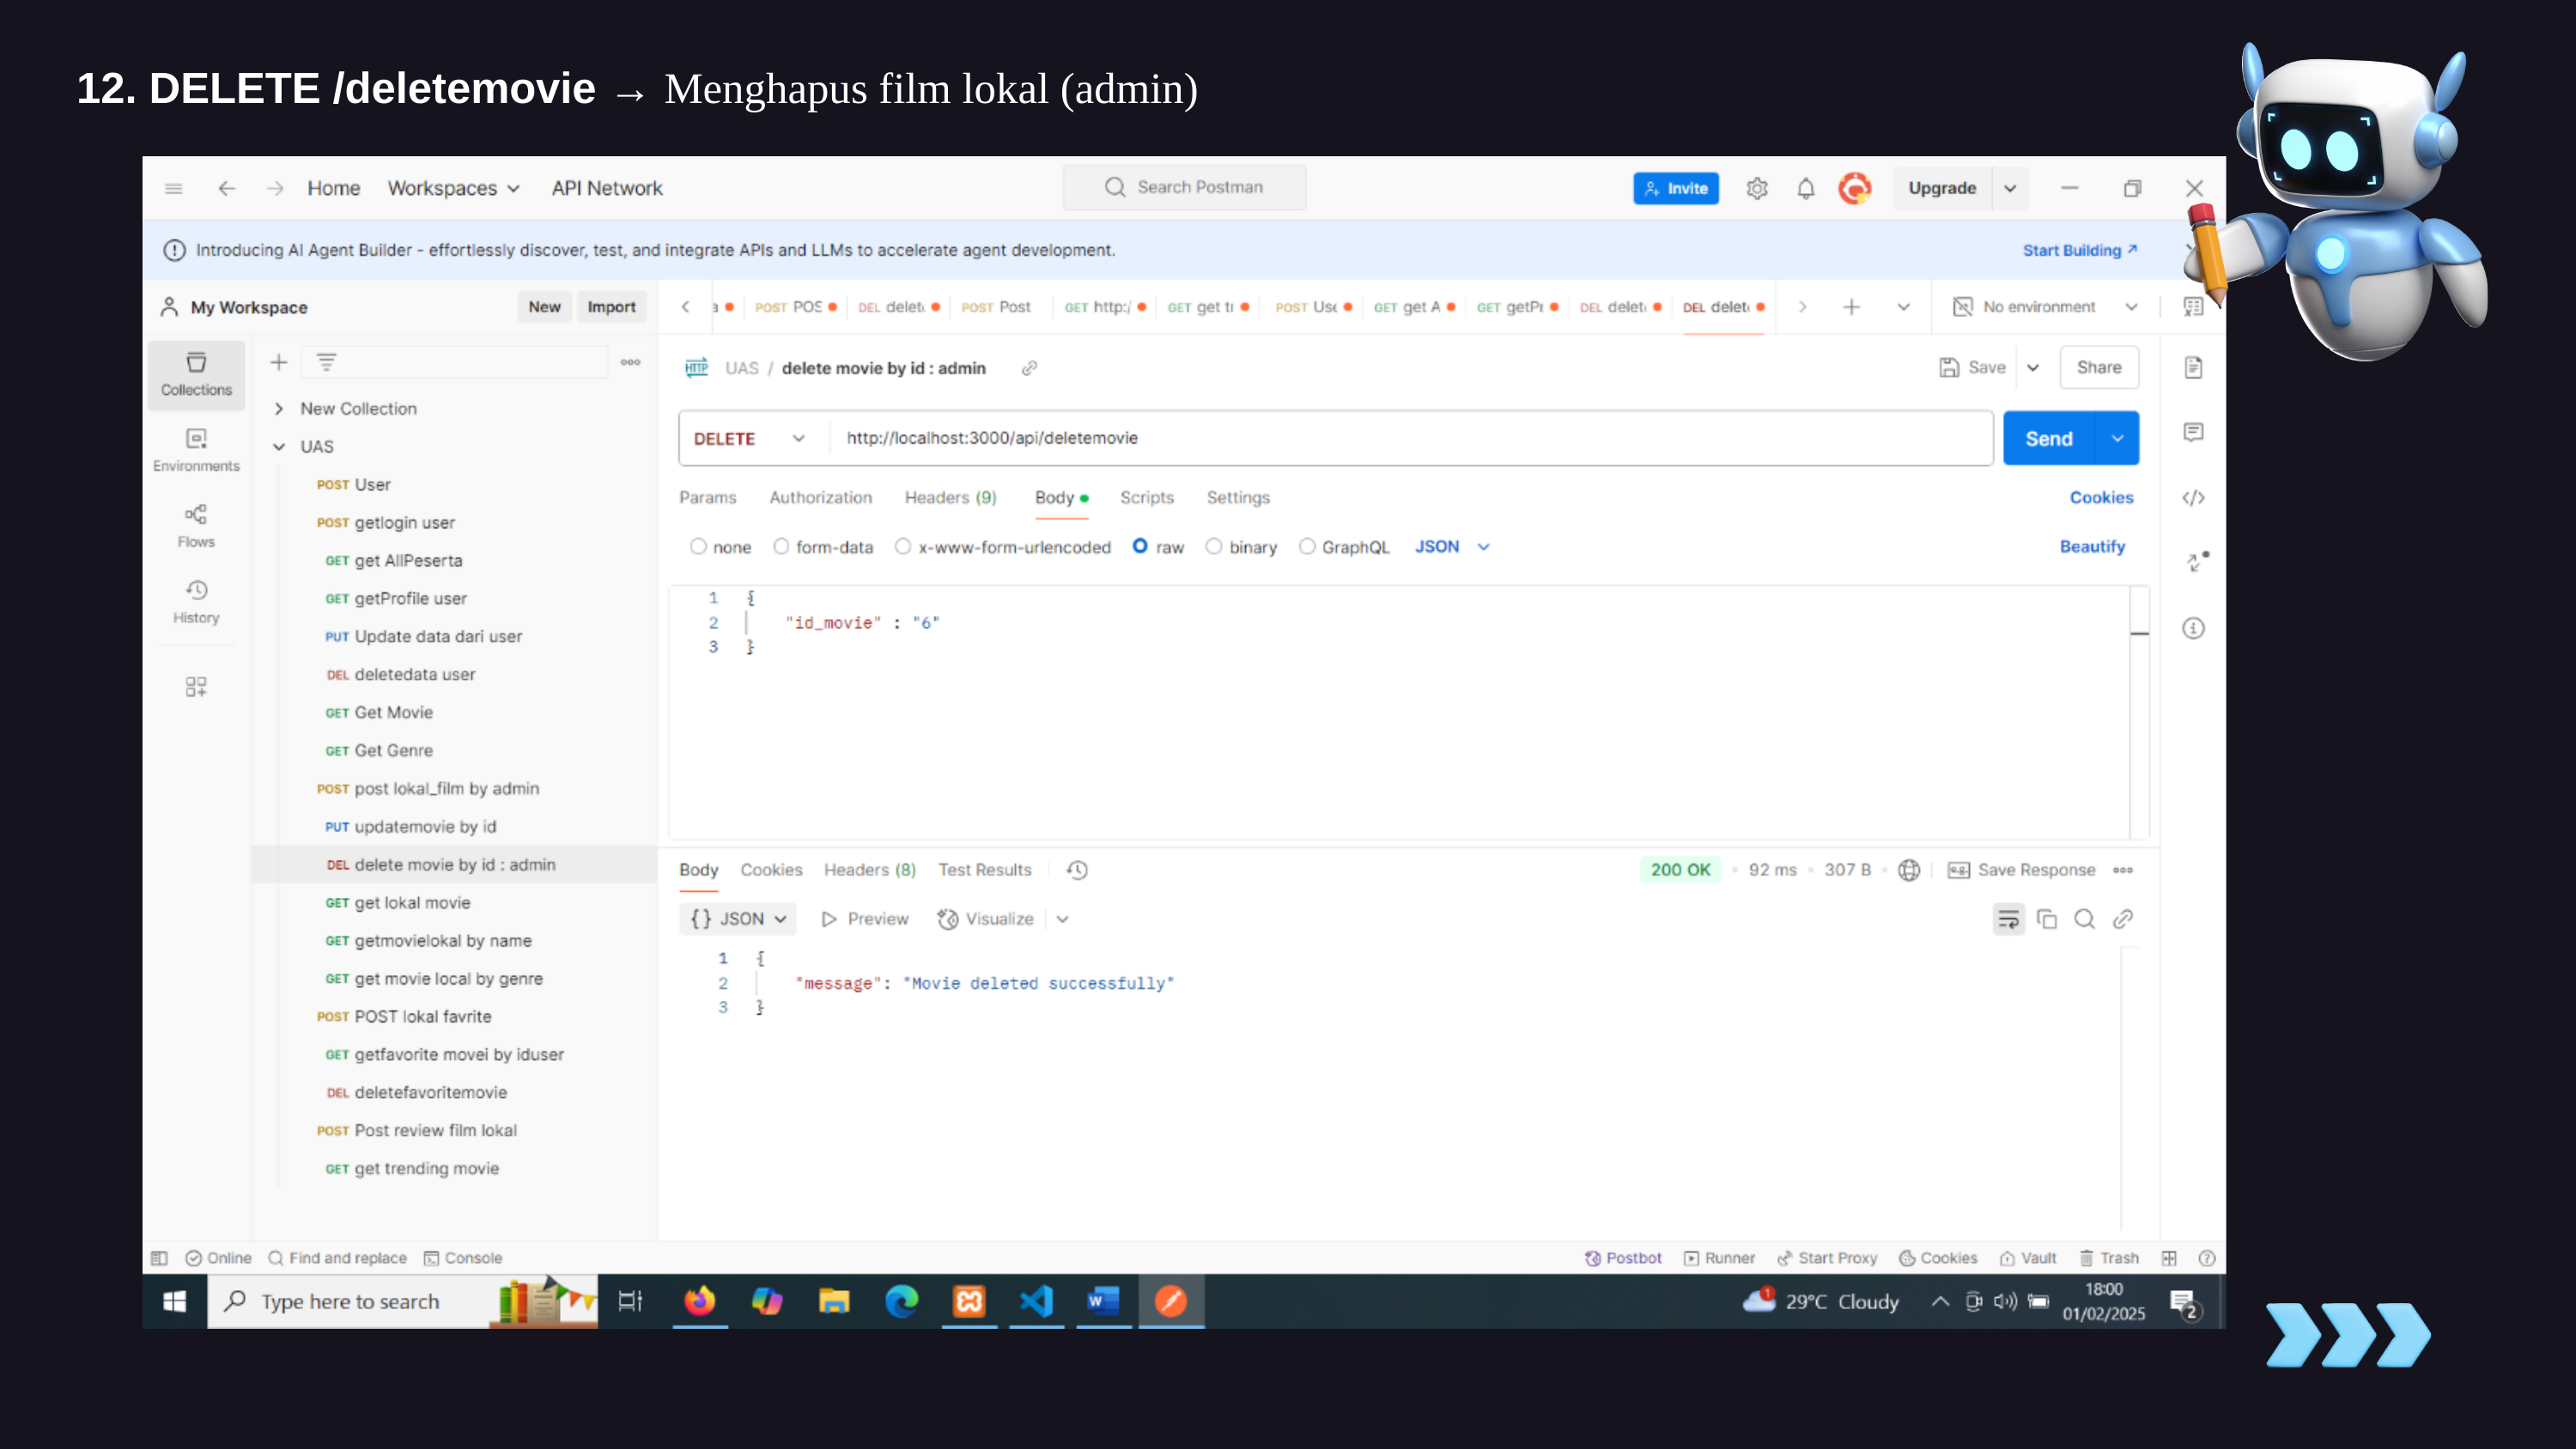

12. DELETE /deletemovie → Menghapus film lokal (admin)